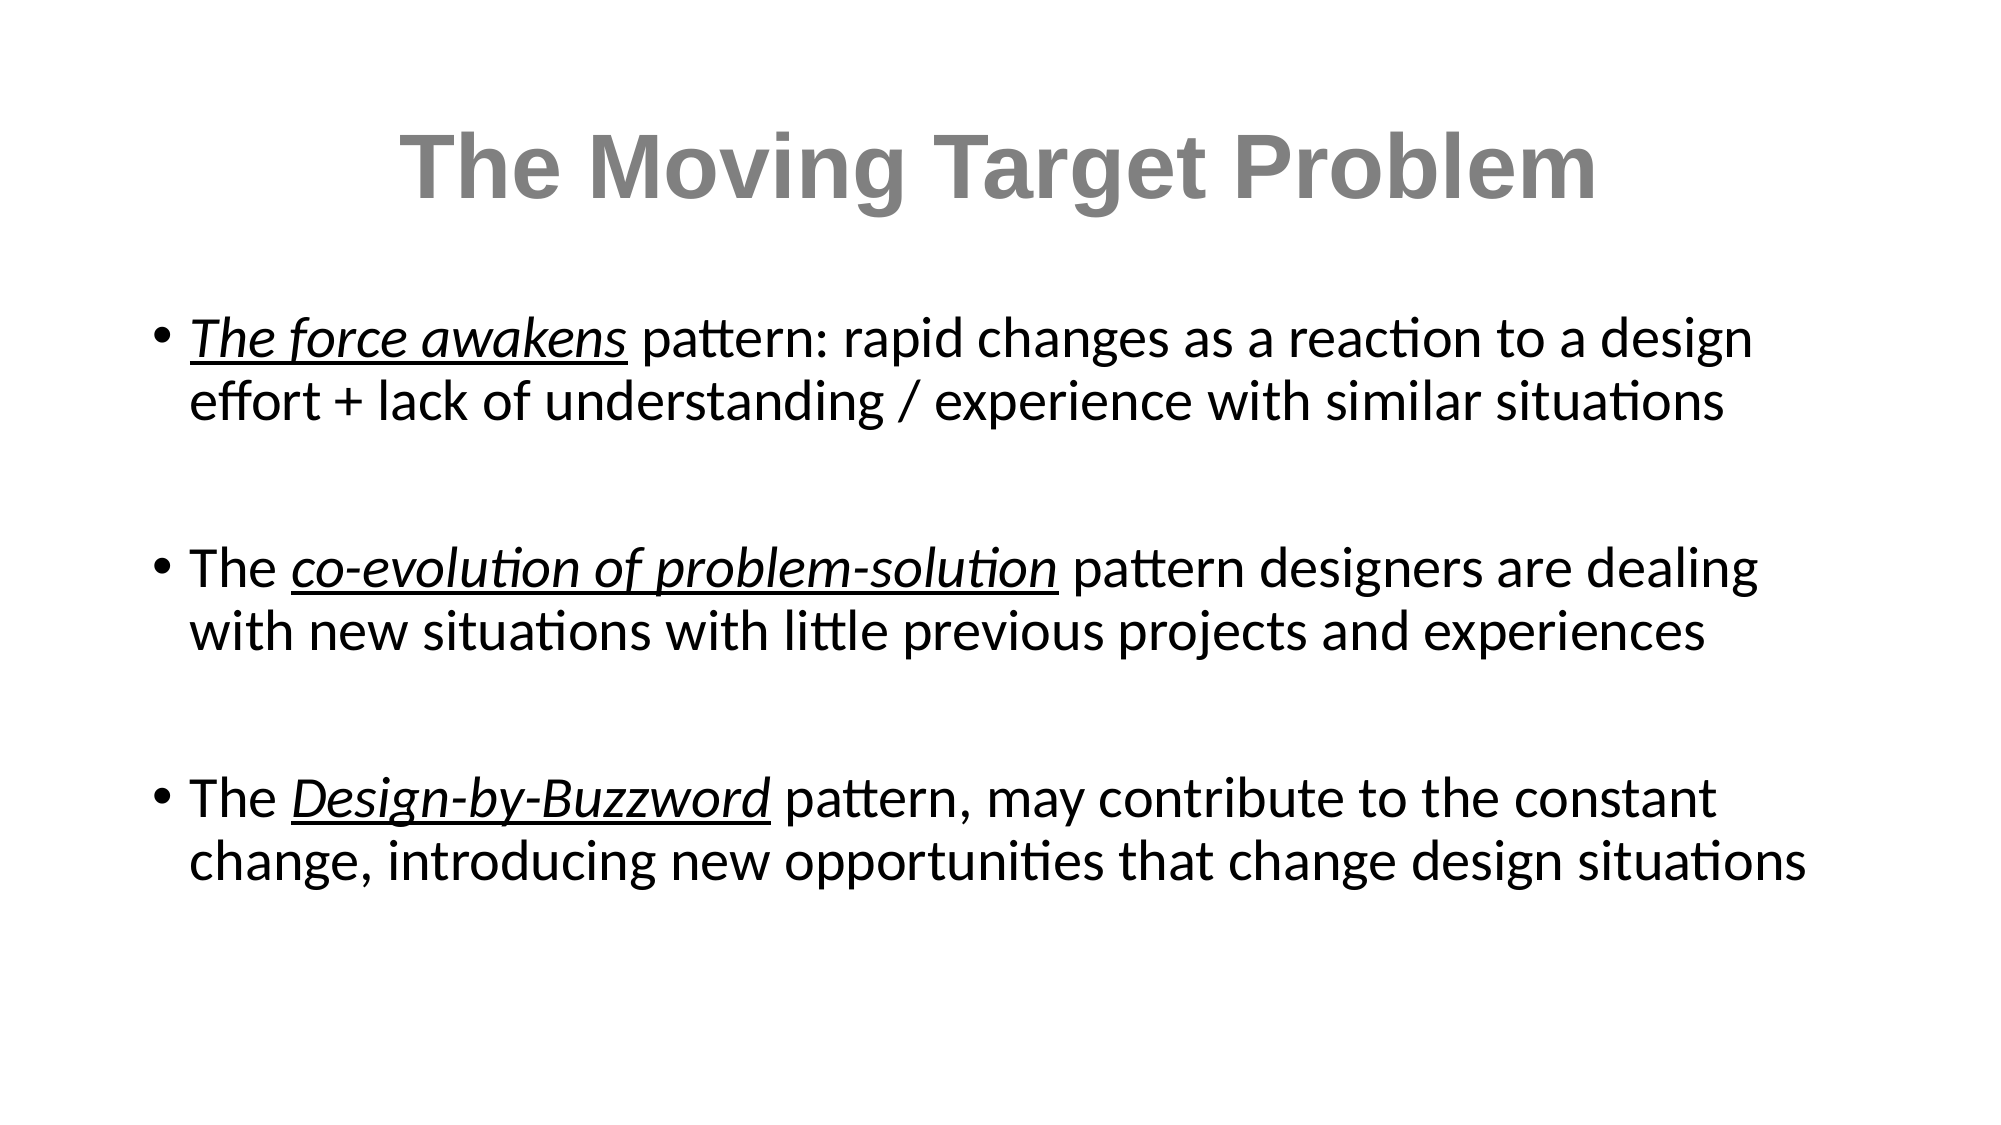

# The Moving Target Problem
The force awakens pattern: rapid changes as a reaction to a design effort + lack of understanding / experience with similar situations

The co-evolution of problem-solution pattern designers are dealing with new situations with little previous projects and experiences

The Design-by-Buzzword pattern, may contribute to the constant change, introducing new opportunities that change design situations